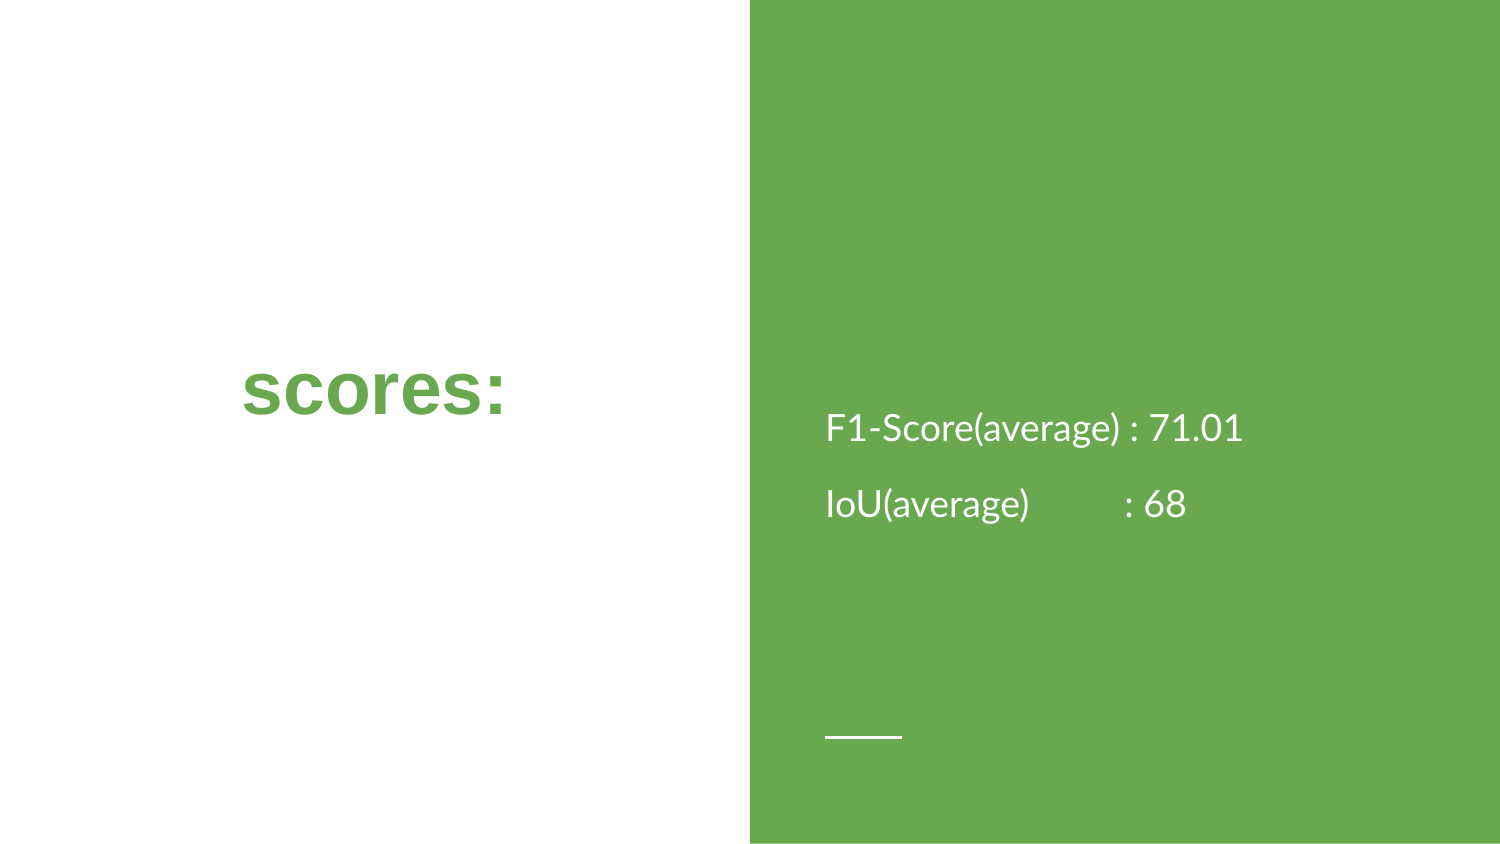

F1-Score(average) : 71.01
IoU(average)          : 68
# scores: